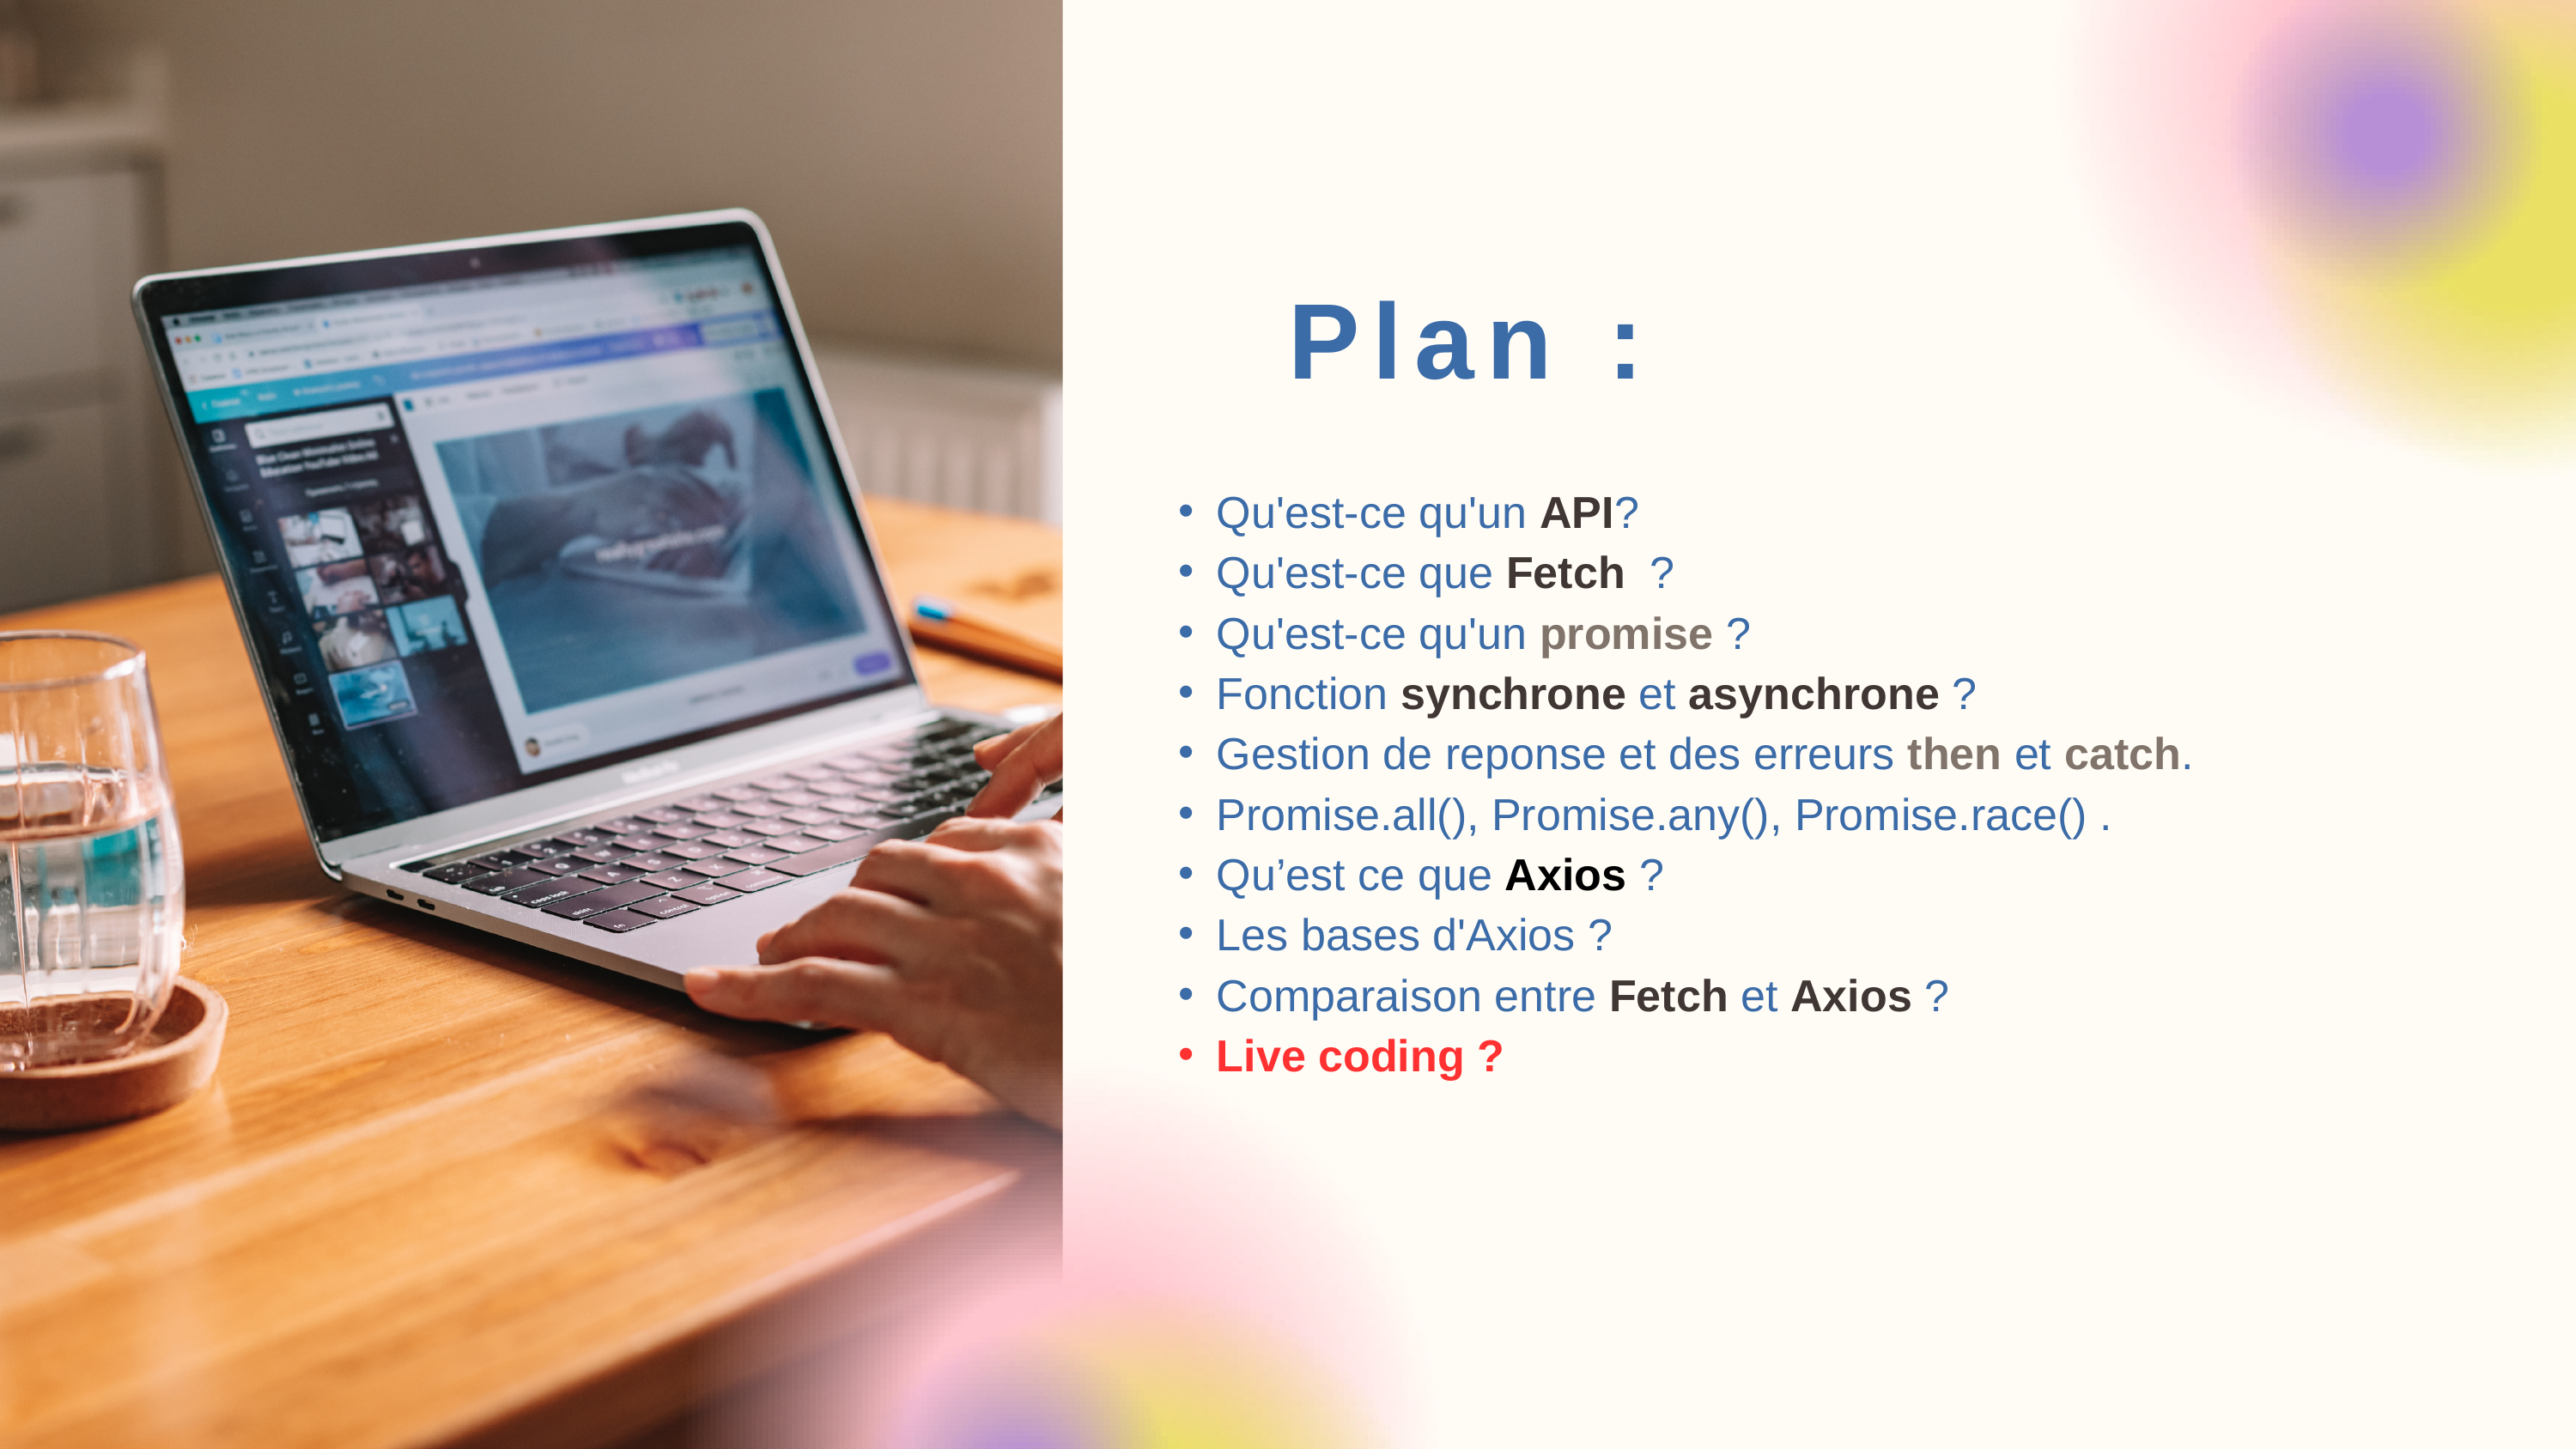

Plan :
Qu'est-ce qu'un API?
Qu'est-ce que Fetch  ?
Qu'est-ce qu'un promise ?
Fonction synchrone et asynchrone ?
Gestion de reponse et des erreurs then et catch.
Promise.all(), Promise.any(), Promise.race() .
Qu’est ce que Axios ?
Les bases d'Axios ?
Comparaison entre Fetch et Axios ?
Live coding ?